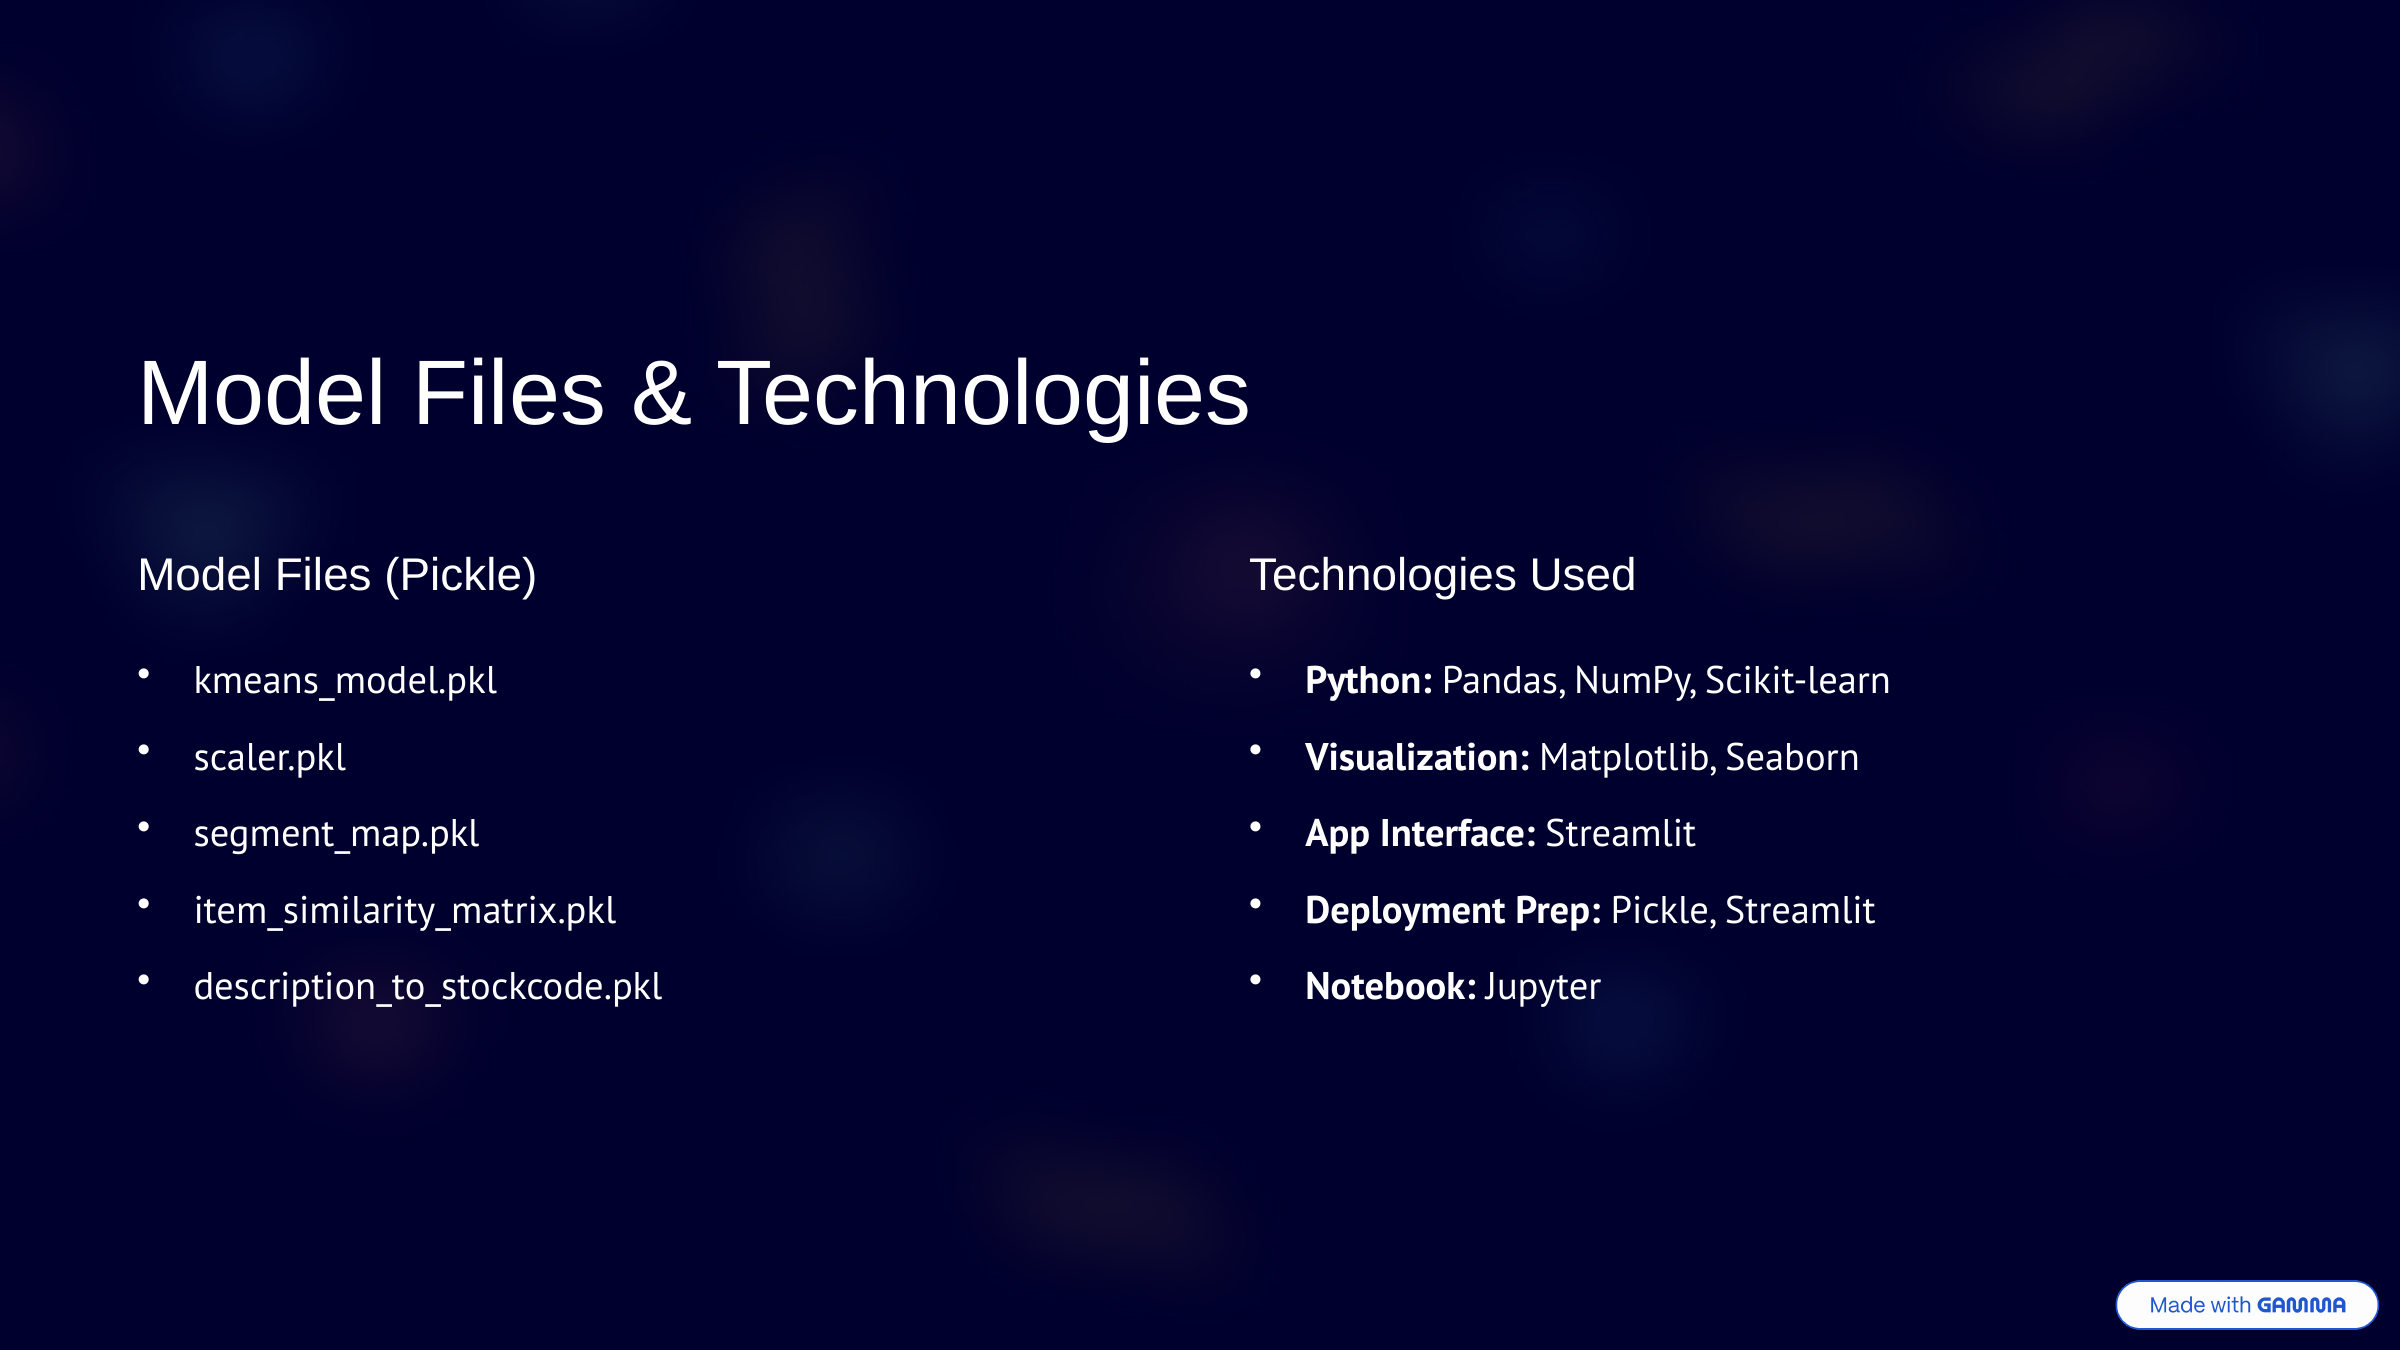

Model Files & Technologies
Model Files (Pickle)
Technologies Used
kmeans_model.pkl
Python: Pandas, NumPy, Scikit-learn
scaler.pkl
Visualization: Matplotlib, Seaborn
segment_map.pkl
App Interface: Streamlit
item_similarity_matrix.pkl
Deployment Prep: Pickle, Streamlit
description_to_stockcode.pkl
Notebook: Jupyter